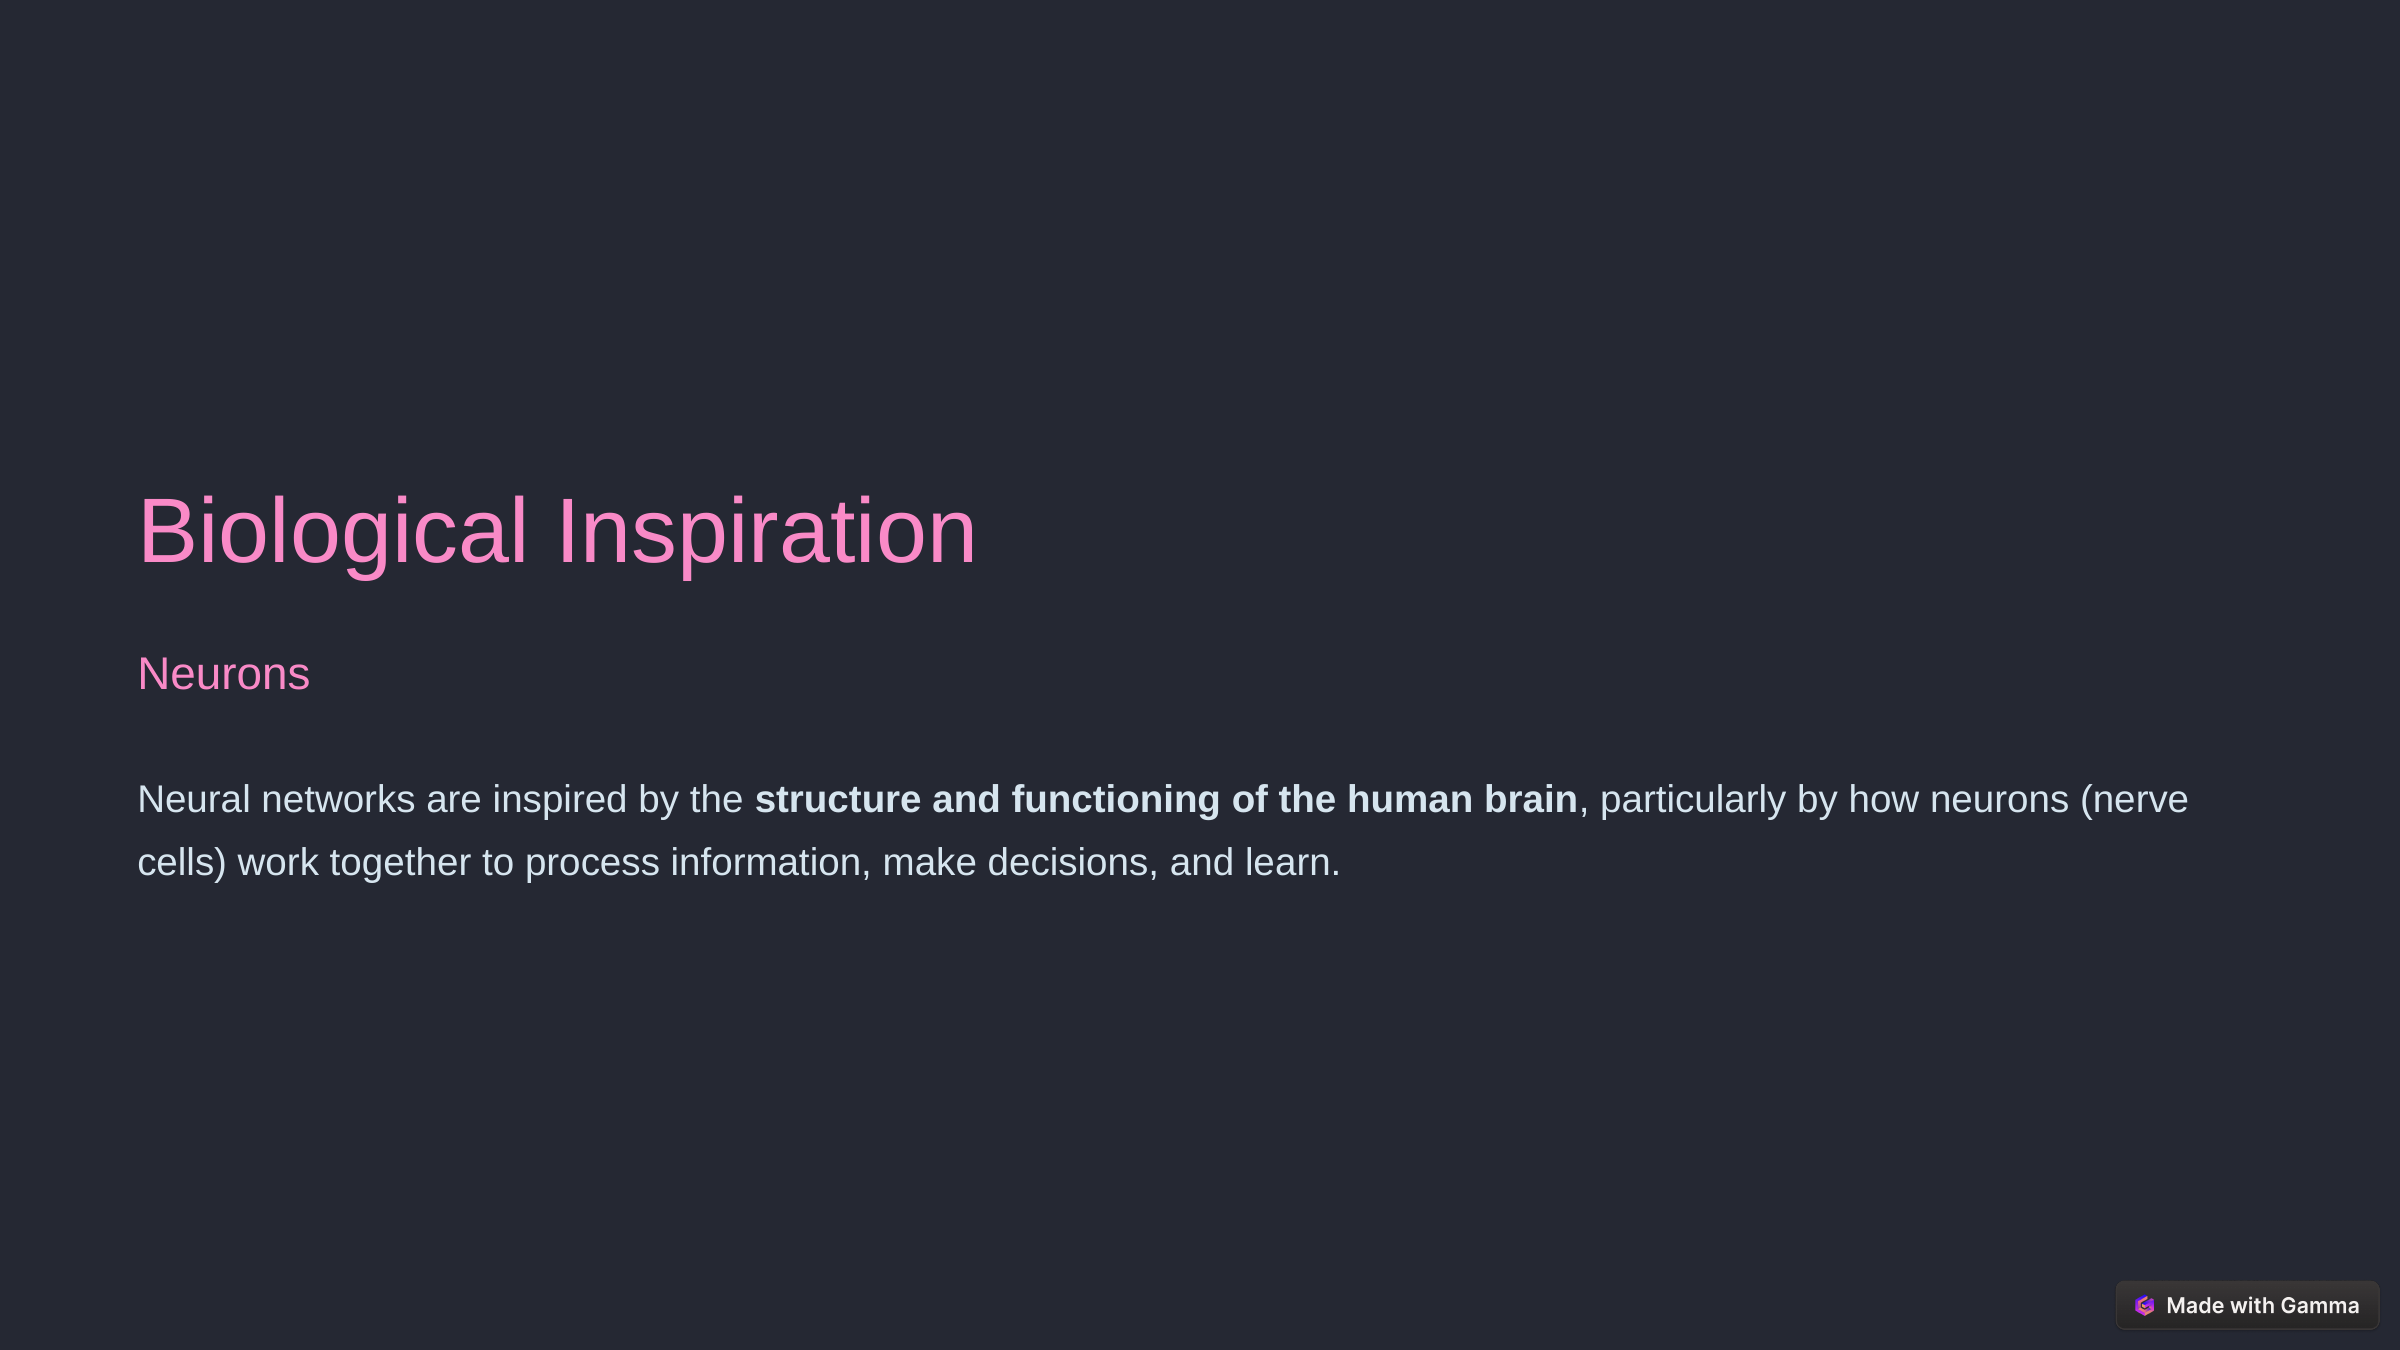

Biological Inspiration
Neurons
Neural networks are inspired by the structure and functioning of the human brain, particularly by how neurons (nerve cells) work together to process information, make decisions, and learn.